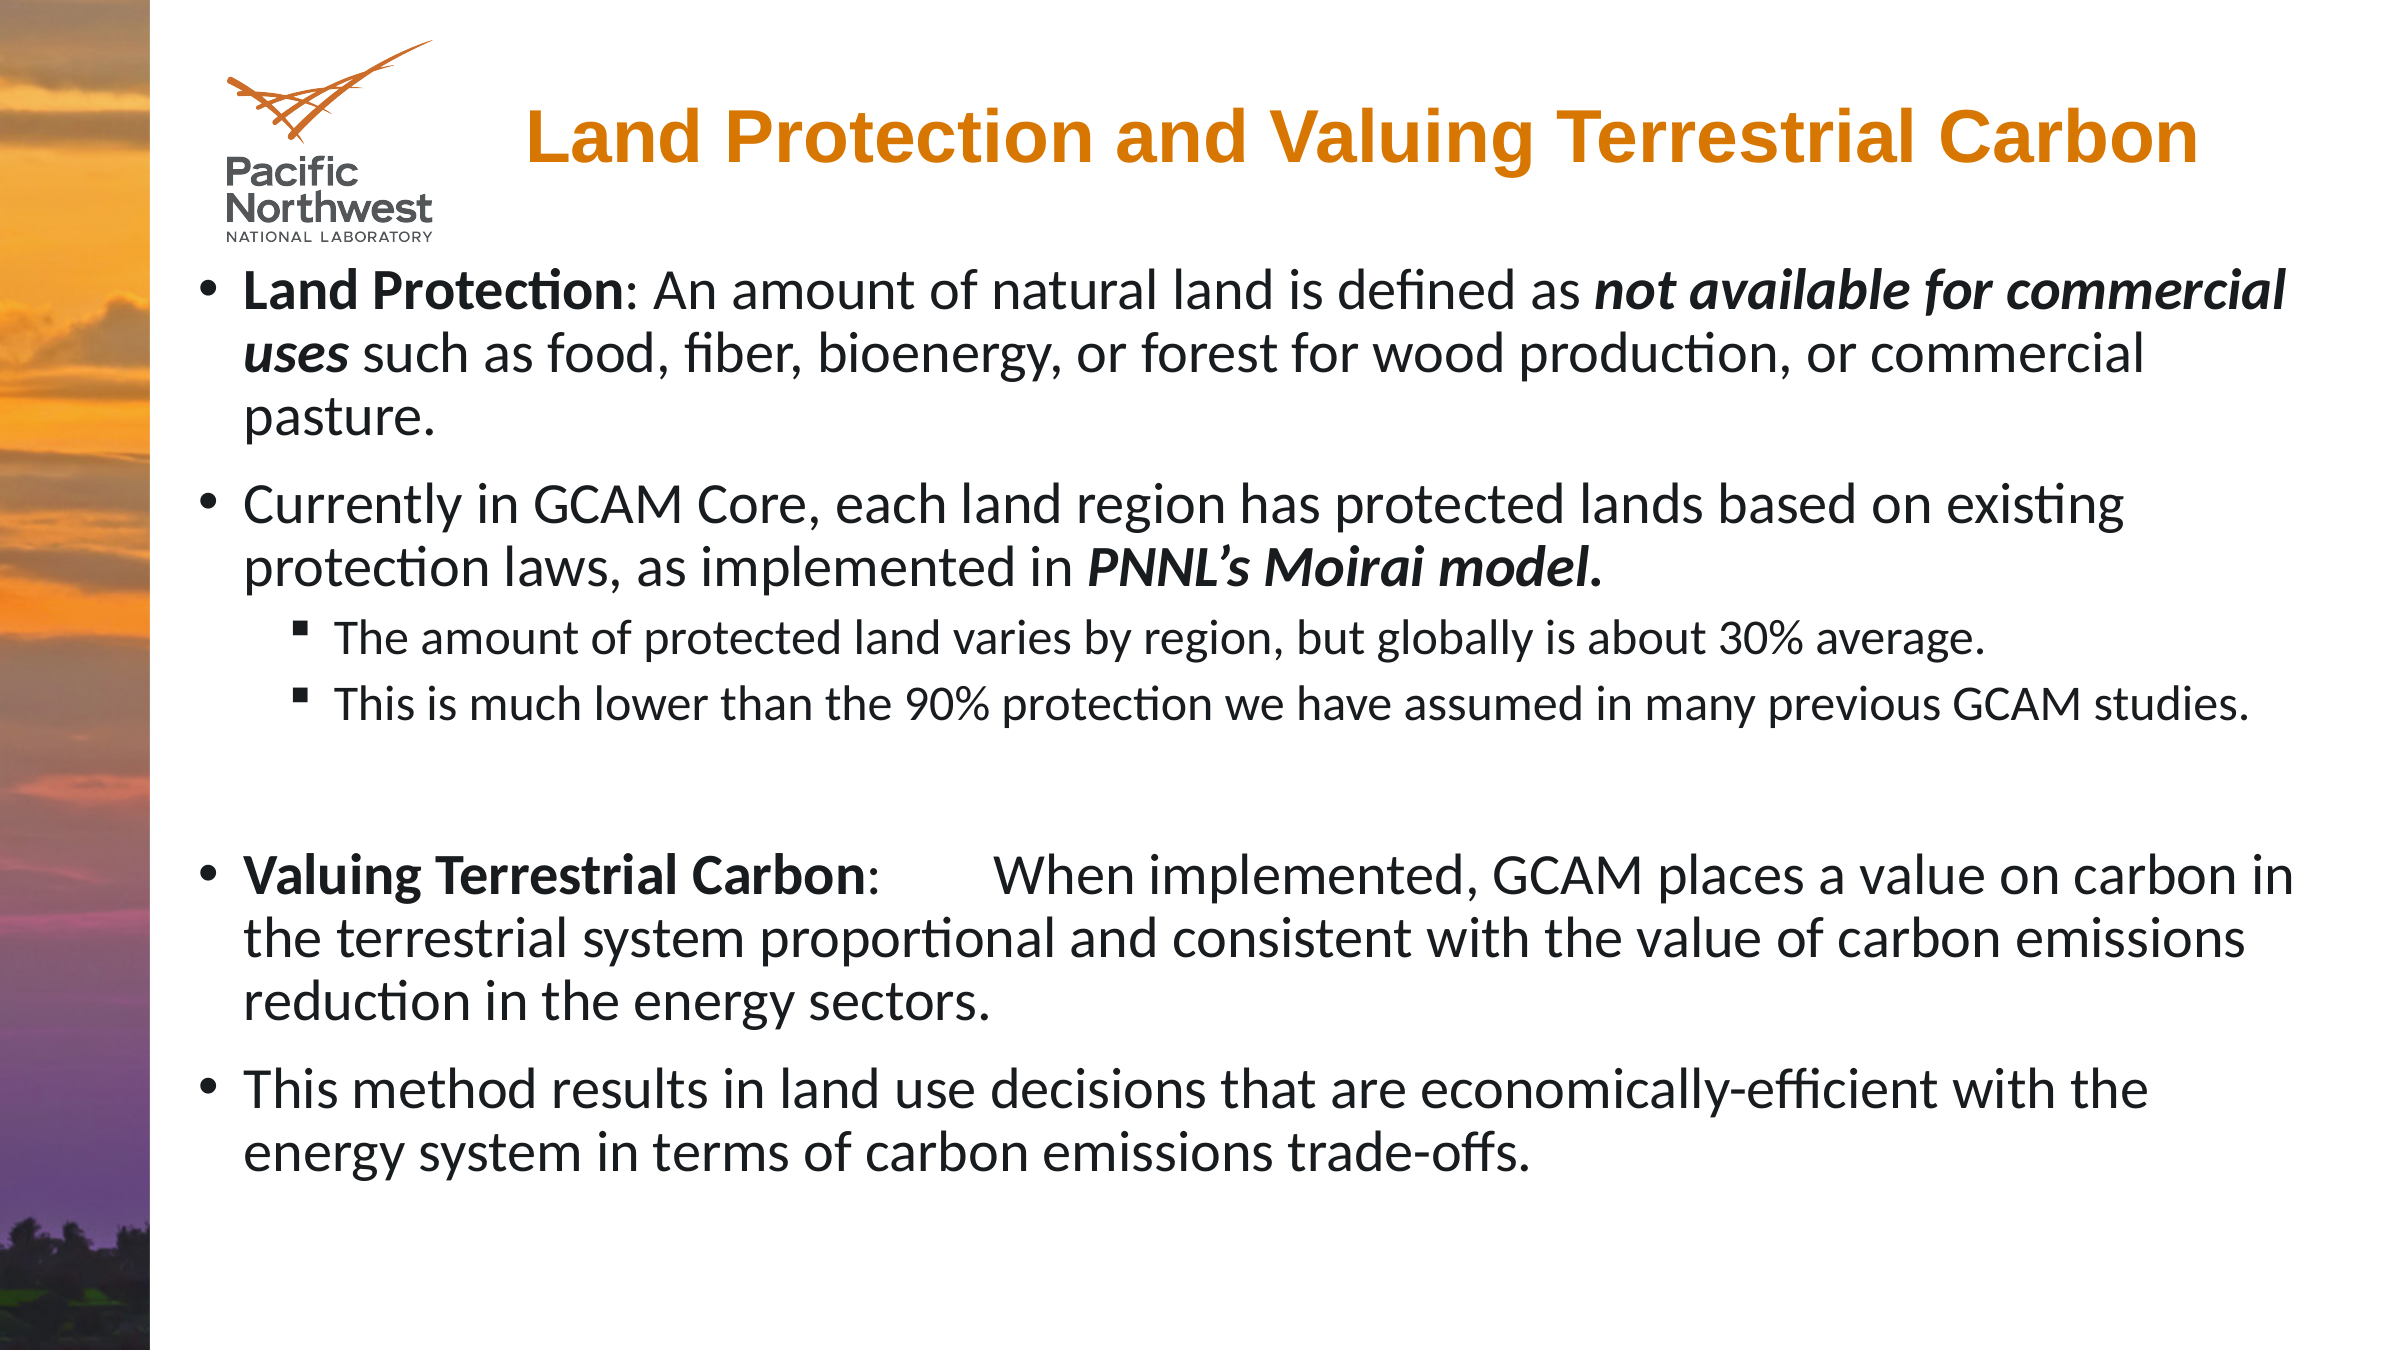

# Land Protection and Valuing Terrestrial Carbon
Land Protection: An amount of natural land is defined as not available for commercial uses such as food, fiber, bioenergy, or forest for wood production, or commercial pasture.
Currently in GCAM Core, each land region has protected lands based on existing protection laws, as implemented in PNNL’s Moirai model.
The amount of protected land varies by region, but globally is about 30% average.
This is much lower than the 90% protection we have assumed in many previous GCAM studies.

Valuing Terrestrial Carbon:	When implemented, GCAM places a value on carbon in the terrestrial system proportional and consistent with the value of carbon emissions reduction in the energy sectors.
This method results in land use decisions that are economically-efficient with the energy system in terms of carbon emissions trade-offs.